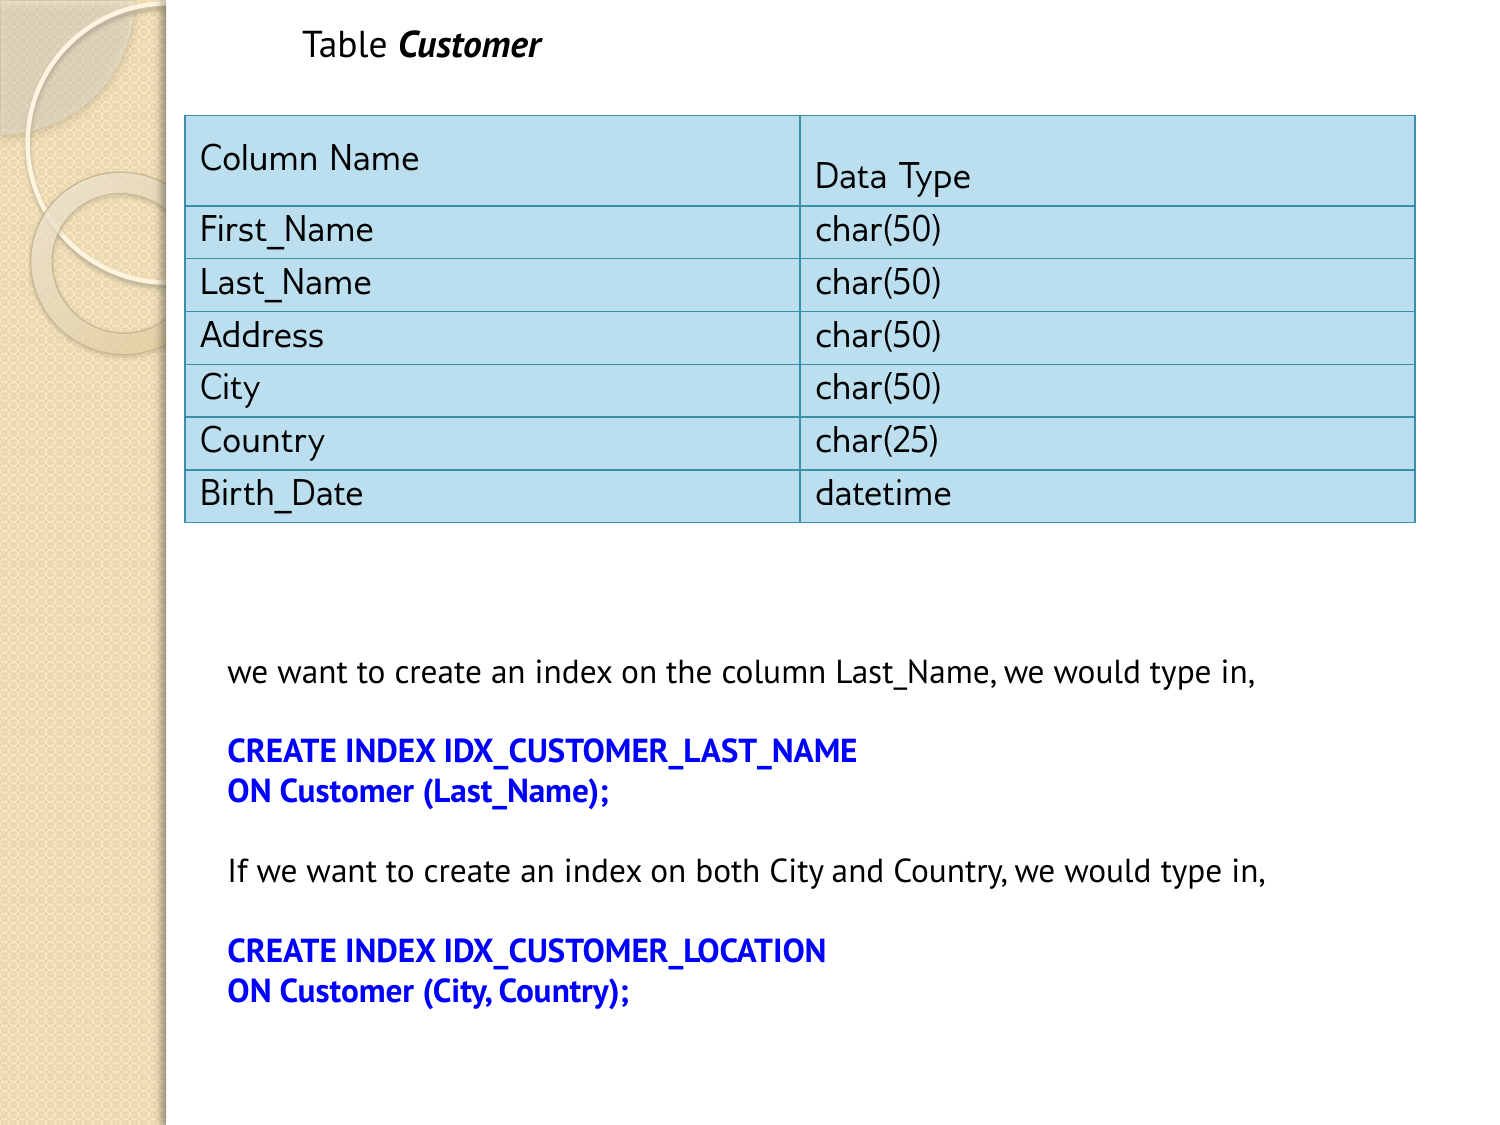

Table Customer

| Column Name | Data Type |
| --- | --- |
| First\_Name | char(50) |
| Last\_Name | char(50) |
| Address | char(50) |
| City | char(50) |
| Country | char(25) |
| Birth\_Date | datetime |

we want to create an index on the column Last_Name, we would type in,

CREATE INDEX IDX_CUSTOMER_LAST_NAME
ON Customer (Last_Name);

If we want to create an index on both City and Country, we would type in,

CREATE INDEX IDX_CUSTOMER_LOCATION
ON Customer (City, Country);